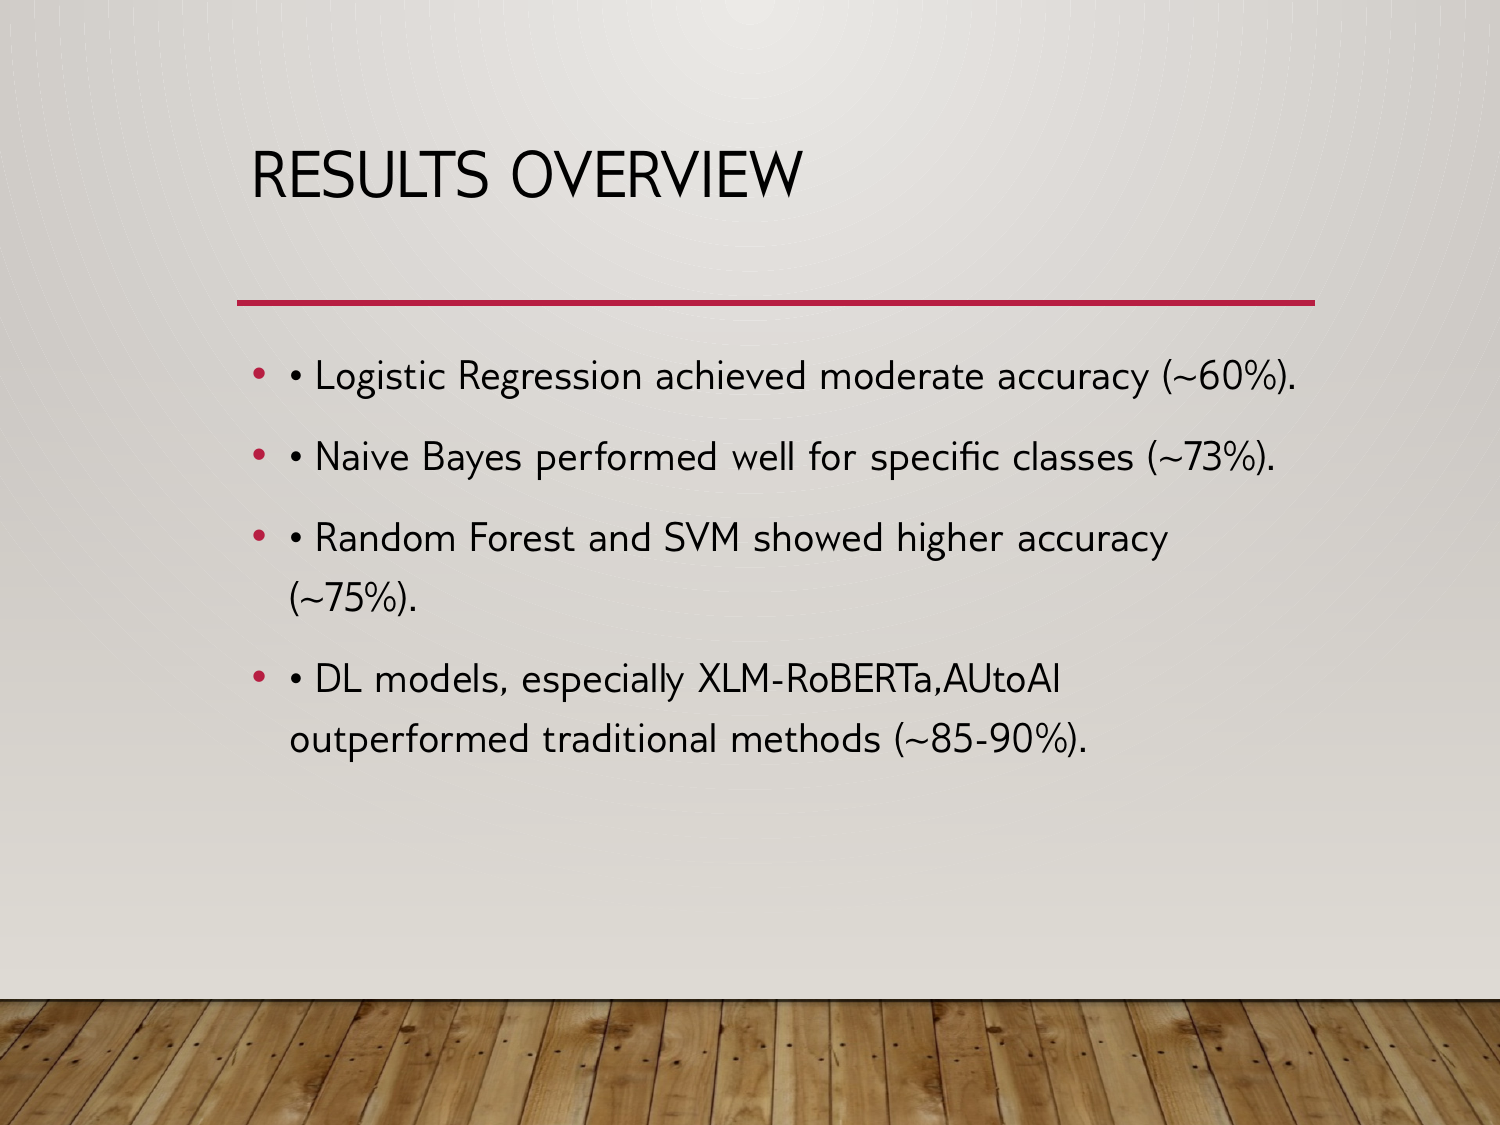

# Results Overview
• Logistic Regression achieved moderate accuracy (~60%).
• Naive Bayes performed well for specific classes (~73%).
• Random Forest and SVM showed higher accuracy (~75%).
• DL models, especially XLM-RoBERTa,AUtoAI outperformed traditional methods (~85-90%).